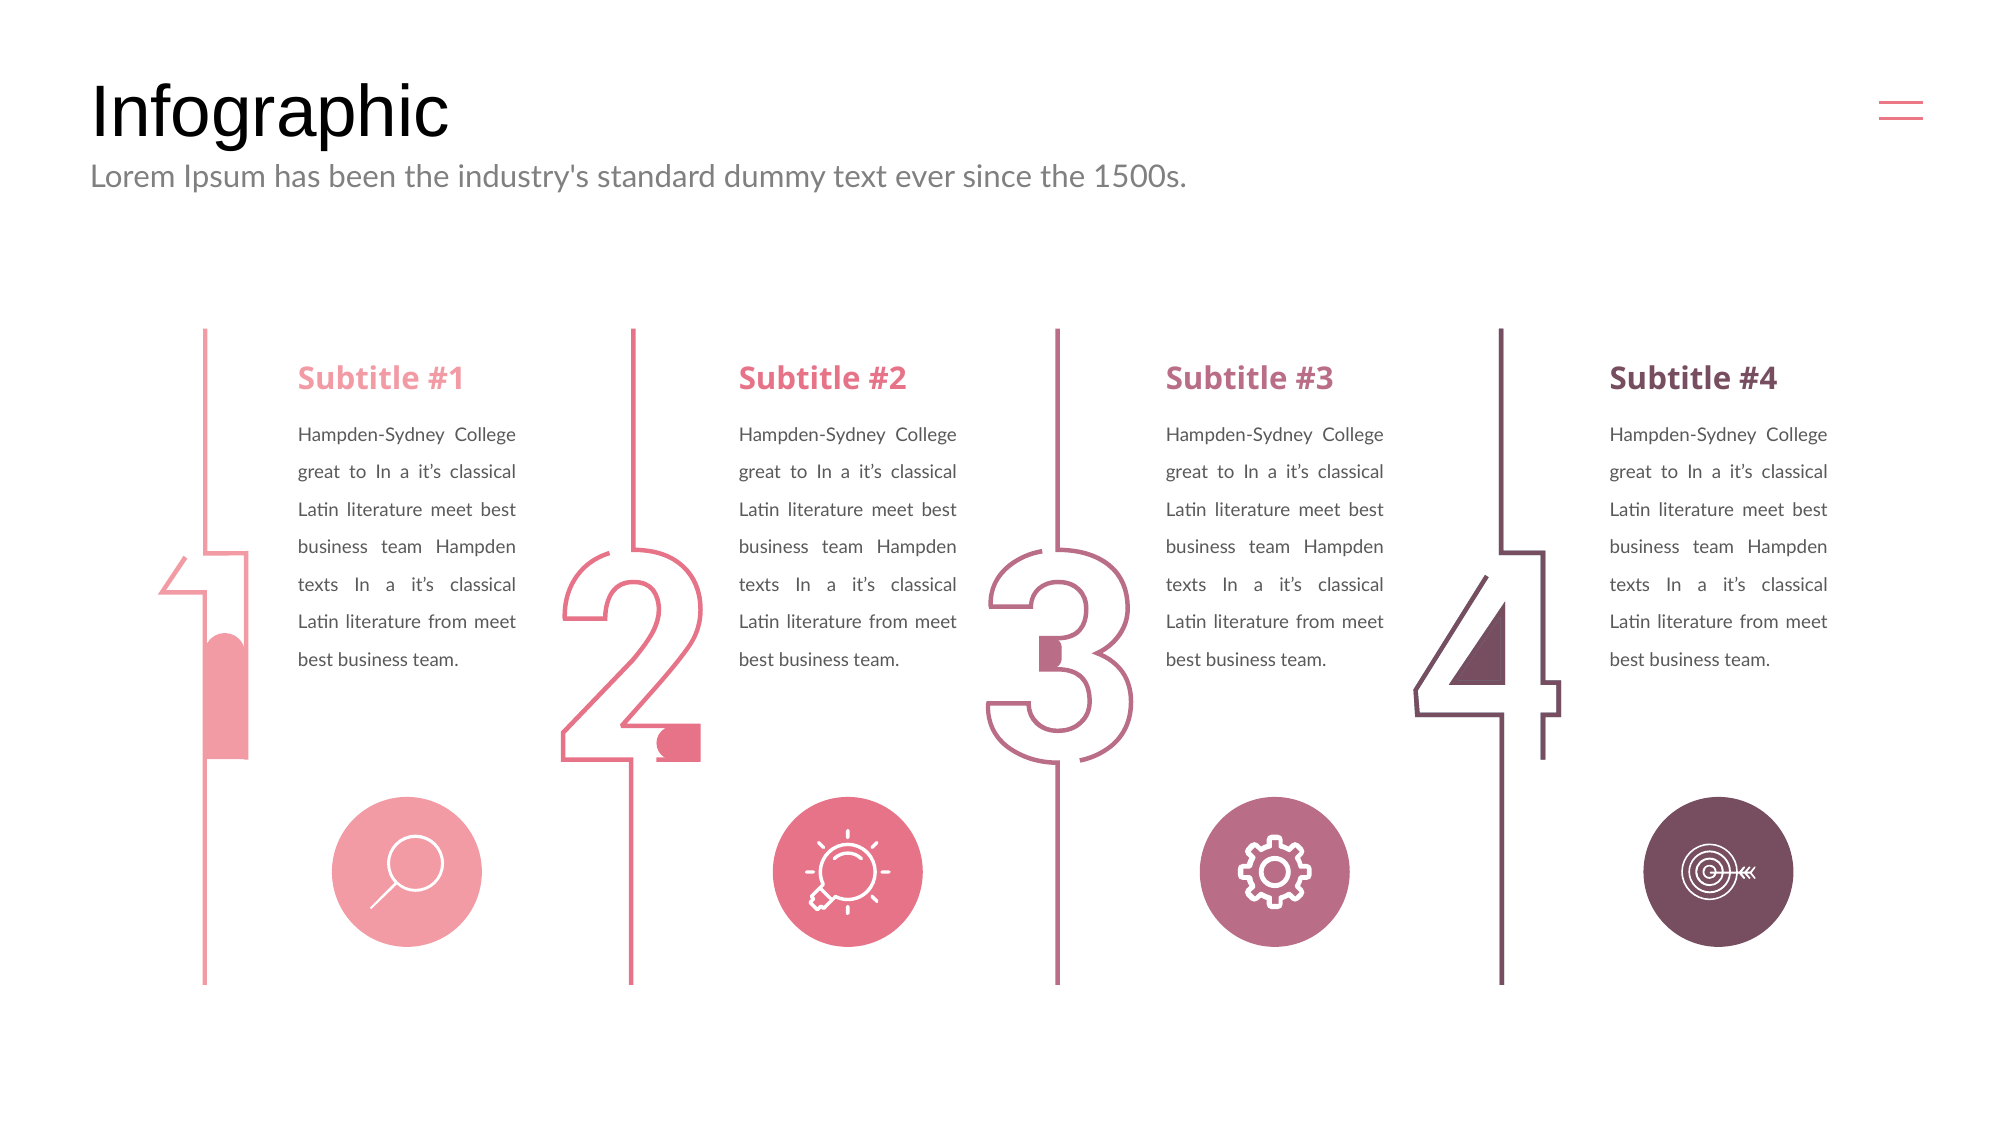

# Infographic
Lorem Ipsum has been the industry's standard dummy text ever since the 1500s.

Subtitle #1
Subtitle #2
Subtitle #3
Subtitle #4
Hampden-Sydney College great to In a it’s classical Latin literature meet best business team Hampden texts In a it’s classical Latin literature from meet best business team.
Hampden-Sydney College great to In a it’s classical Latin literature meet best business team Hampden texts In a it’s classical Latin literature from meet best business team.
Hampden-Sydney College great to In a it’s classical Latin literature meet best business team Hampden texts In a it’s classical Latin literature from meet best business team.
Hampden-Sydney College great to In a it’s classical Latin literature meet best business team Hampden texts In a it’s classical Latin literature from meet best business team.